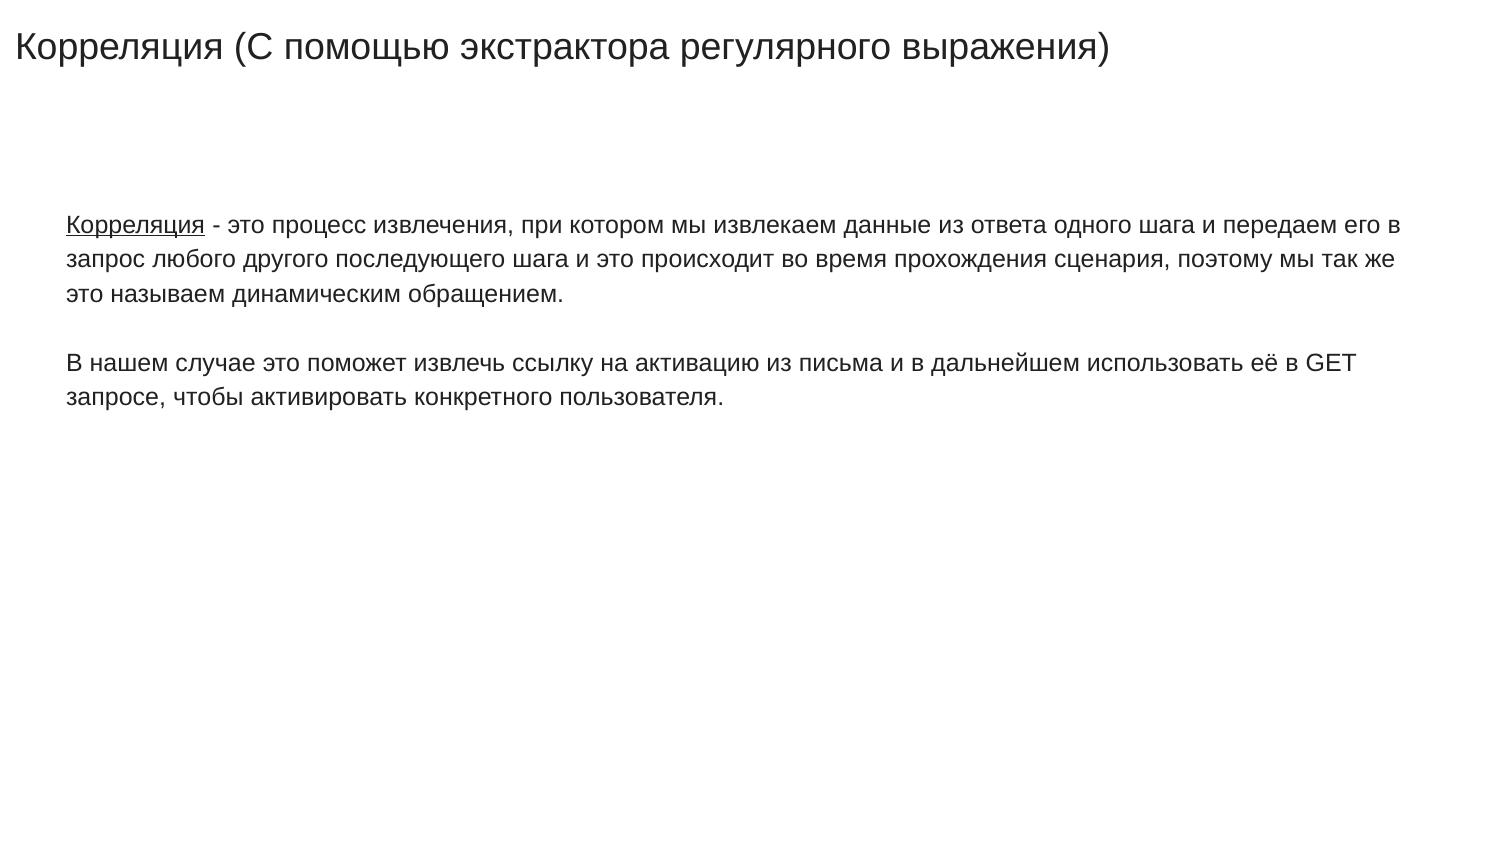

Корреляция (С помощью экстрактора регулярного выражения)
Корреляция - это процесс извлечения, при котором мы извлекаем данные из ответа одного шага и передаем его в запрос любого другого последующего шага и это происходит во время прохождения сценария, поэтому мы так же это называем динамическим обращением.

В нашем случае это поможет извлечь ссылку на активацию из письма и в дальнейшем использовать её в GET запросе, чтобы активировать конкретного пользователя.